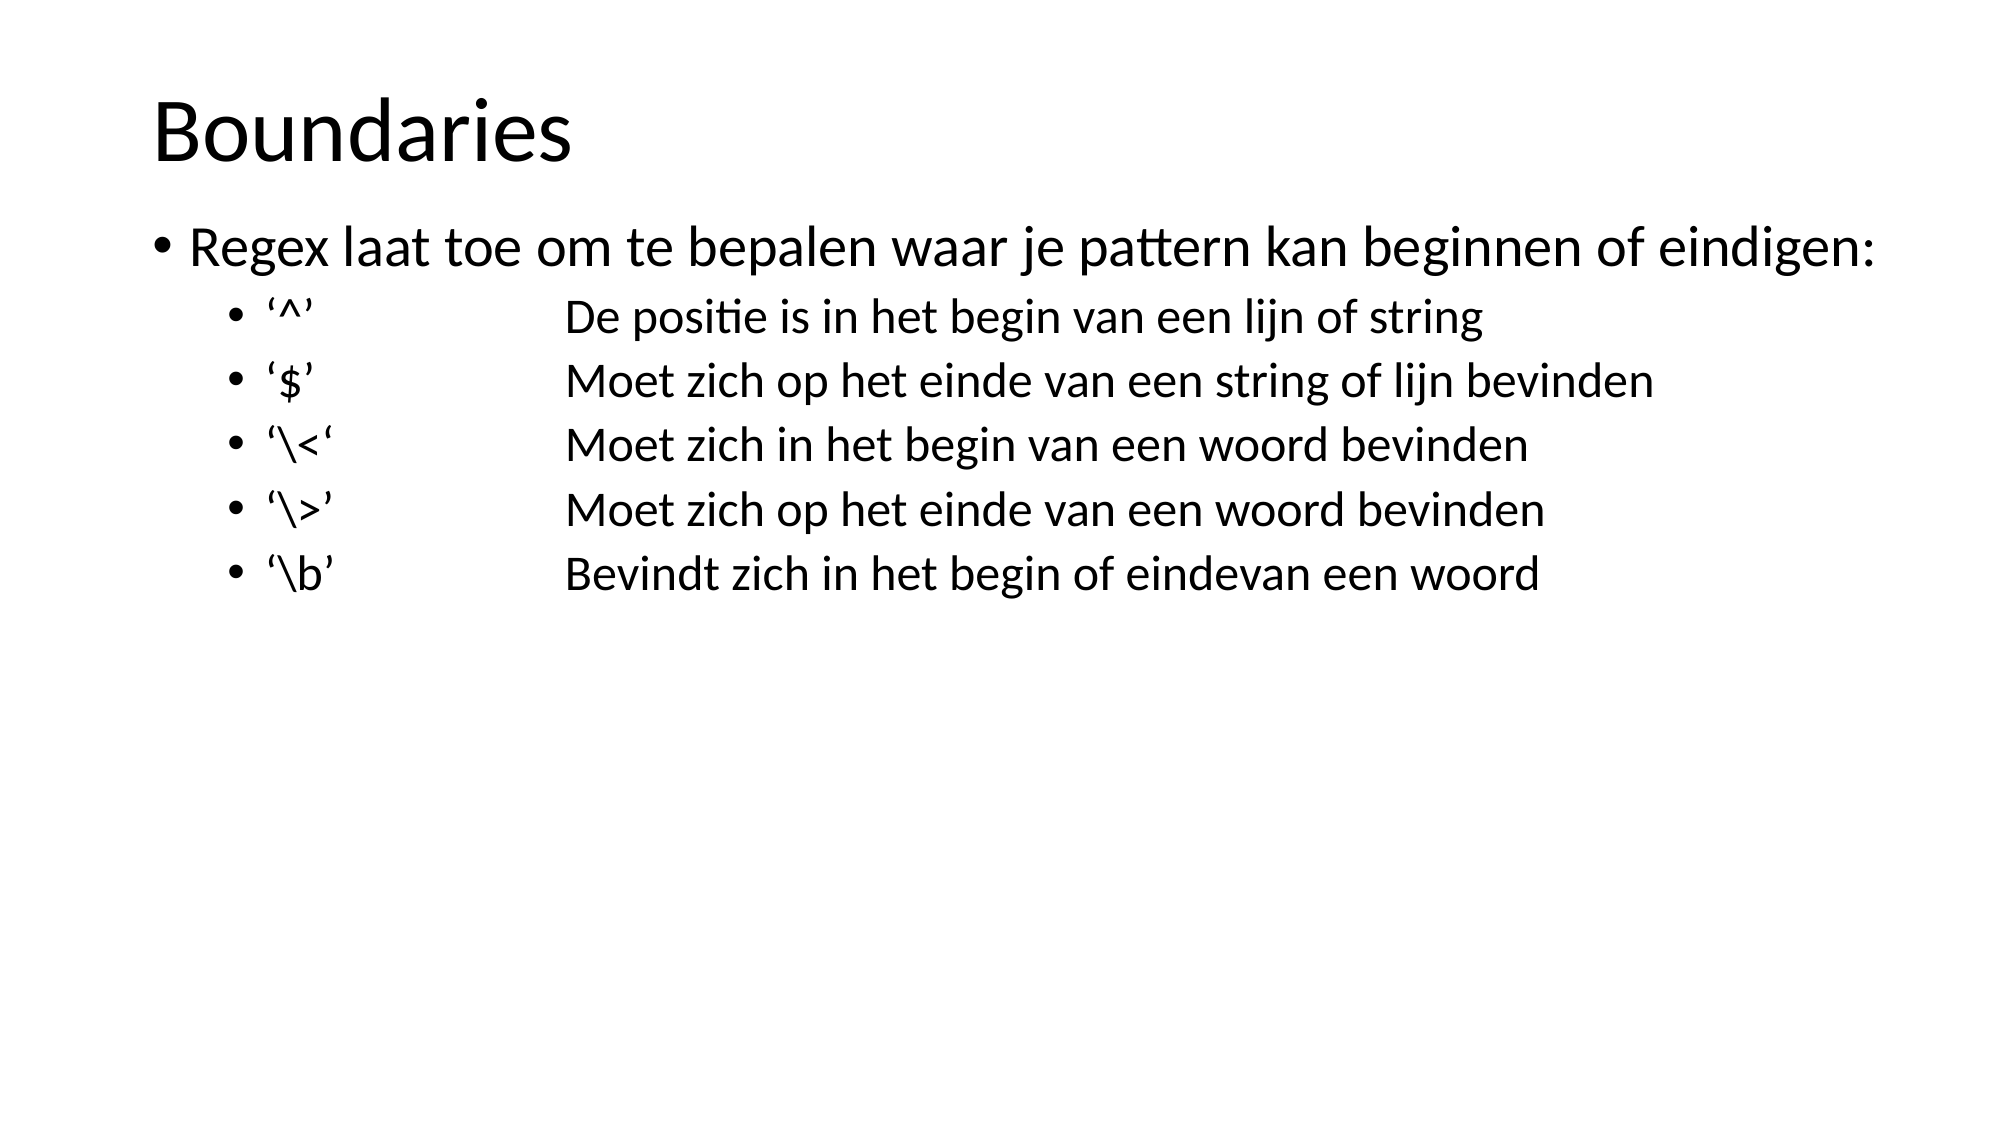

# Boundaries
Regex laat toe om te bepalen waar je pattern kan beginnen of eindigen:
‘^’		De positie is in het begin van een lijn of string
‘$’		Moet zich op het einde van een string of lijn bevinden
‘\<‘ 		Moet zich in het begin van een woord bevinden
‘\>’		Moet zich op het einde van een woord bevinden
‘\b’		Bevindt zich in het begin of eindevan een woord